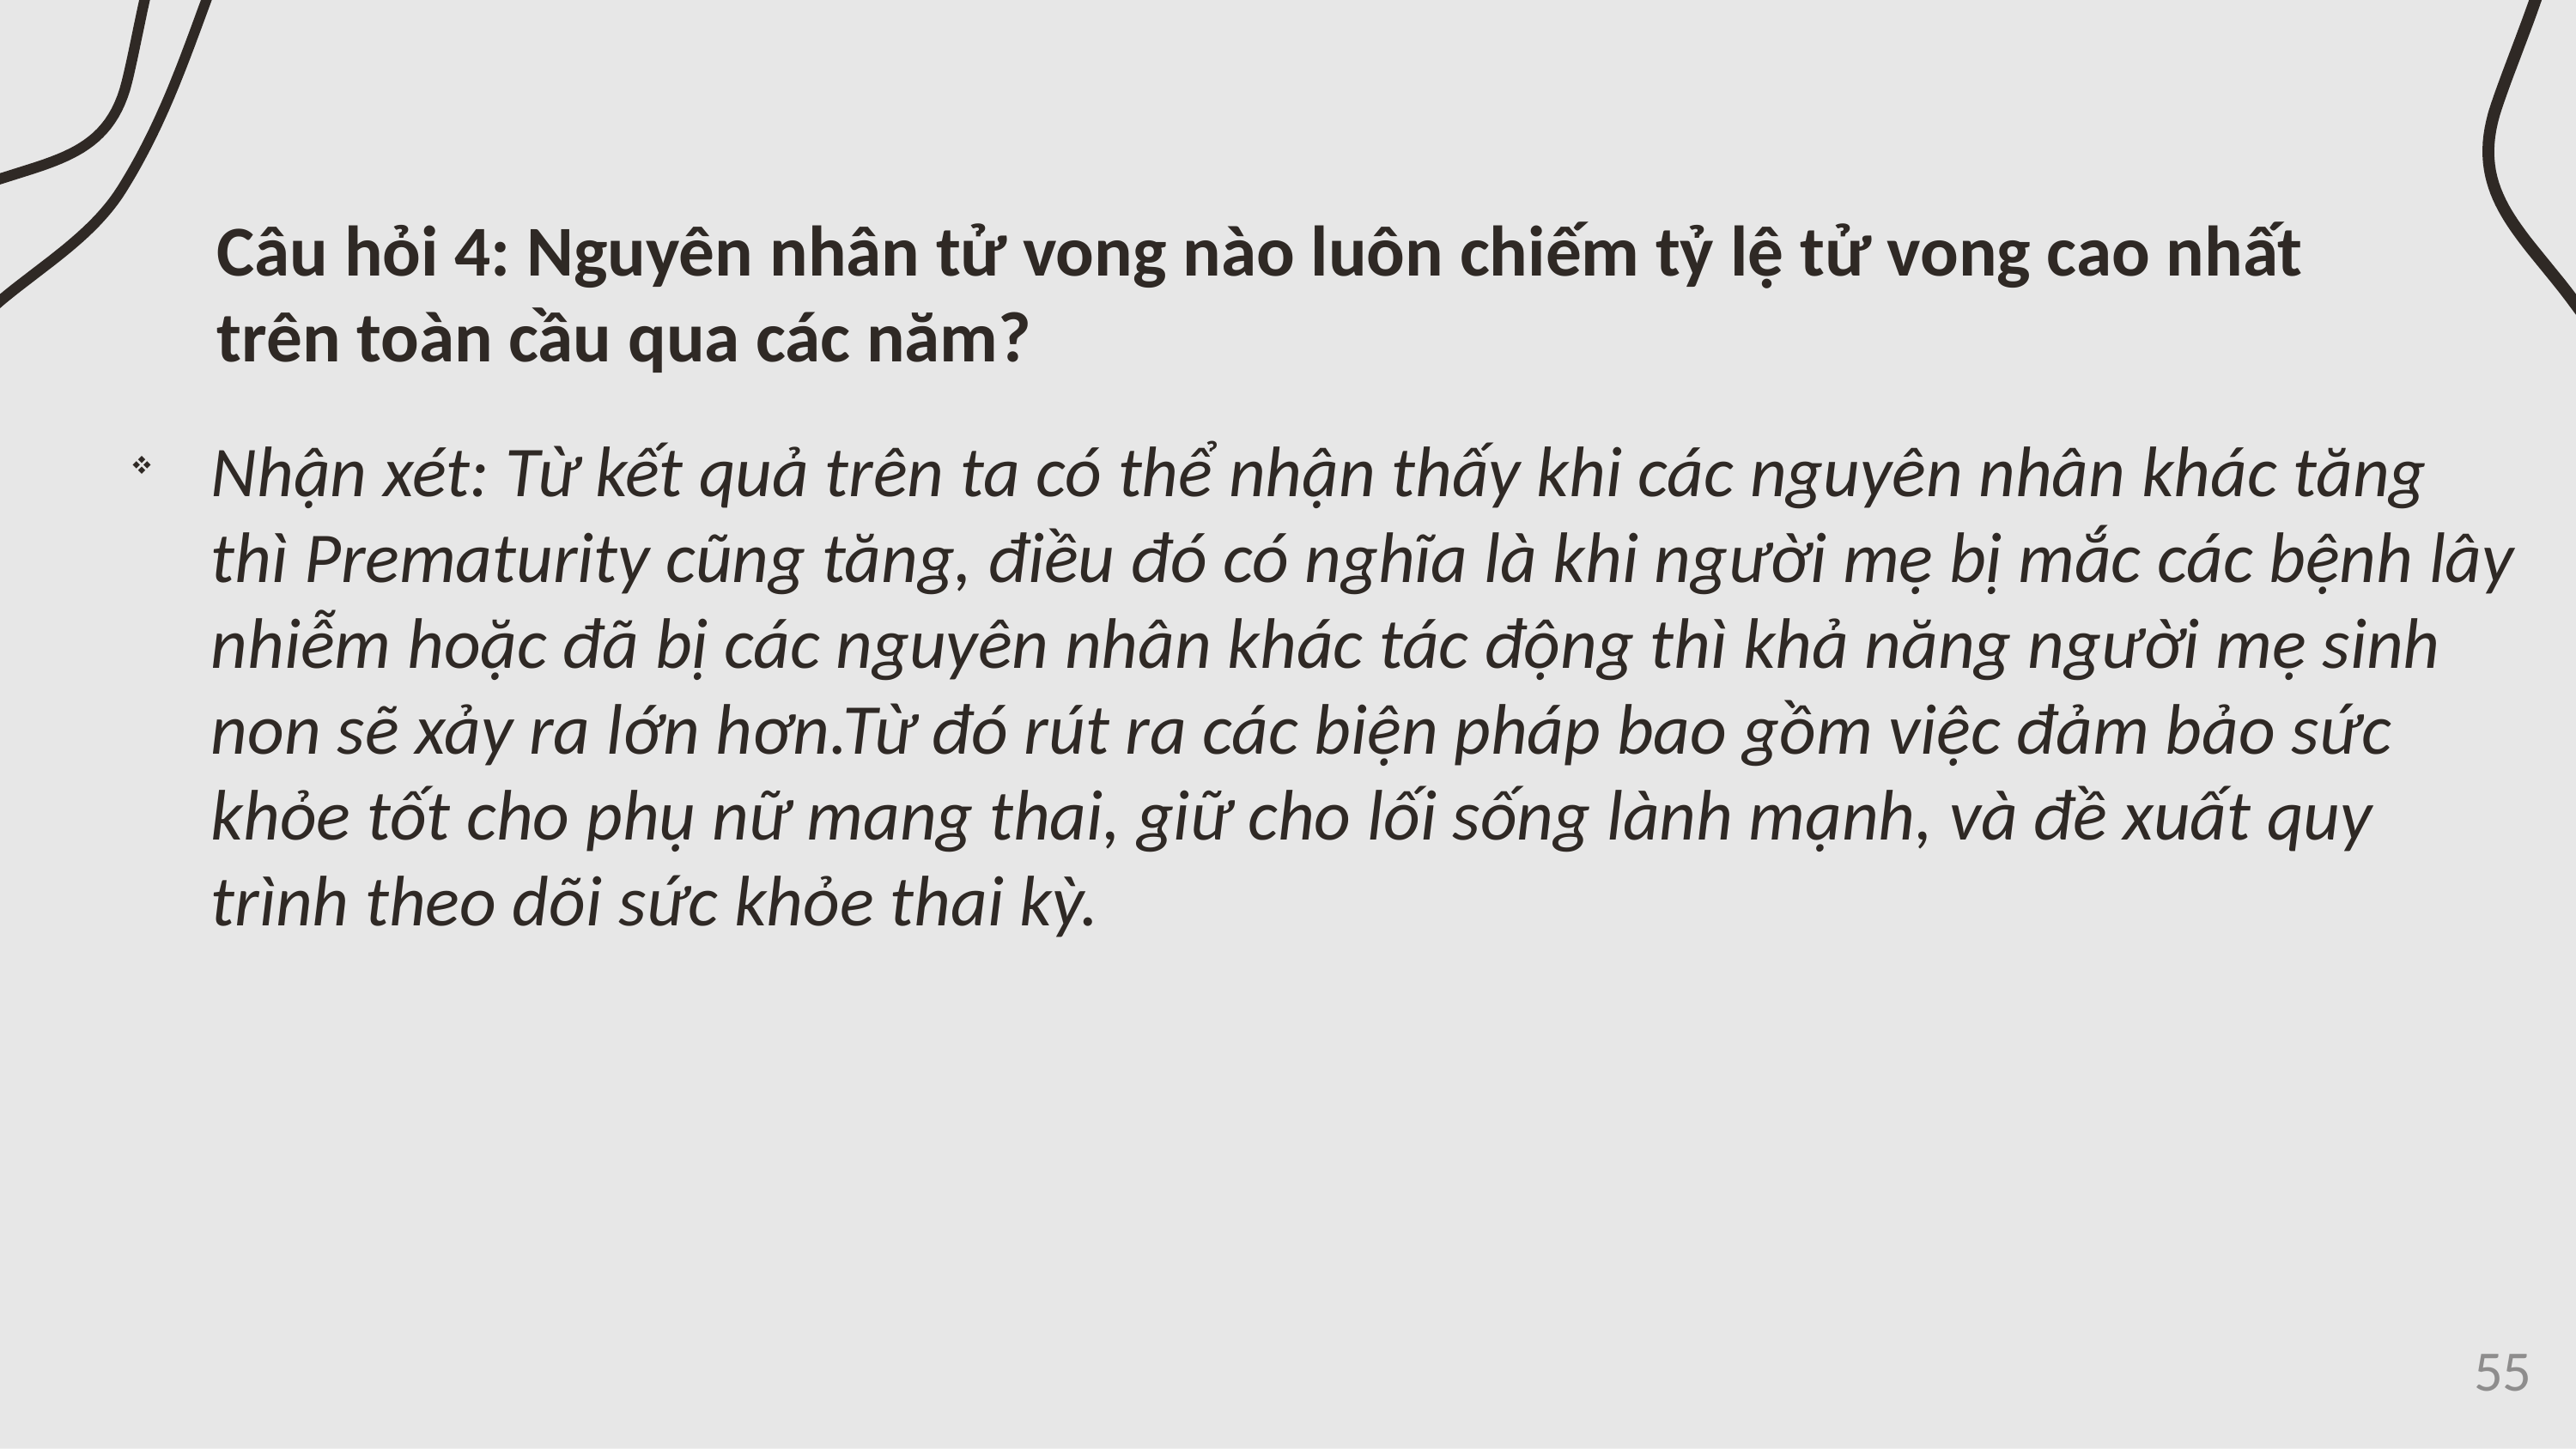

# Câu hỏi 4: Nguyên nhân tử vong nào luôn chiếm tỷ lệ tử vong cao nhất trên toàn cầu qua các năm?
Nhận xét: Từ kết quả trên ta có thể nhận thấy khi các nguyên nhân khác tăng thì Prematurity cũng tăng, điều đó có nghĩa là khi người mẹ bị mắc các bệnh lây nhiễm hoặc đã bị các nguyên nhân khác tác động thì khả năng người mẹ sinh non sẽ xảy ra lớn hơn.Từ đó rút ra các biện pháp bao gồm việc đảm bảo sức khỏe tốt cho phụ nữ mang thai, giữ cho lối sống lành mạnh, và đề xuất quy trình theo dõi sức khỏe thai kỳ.
55